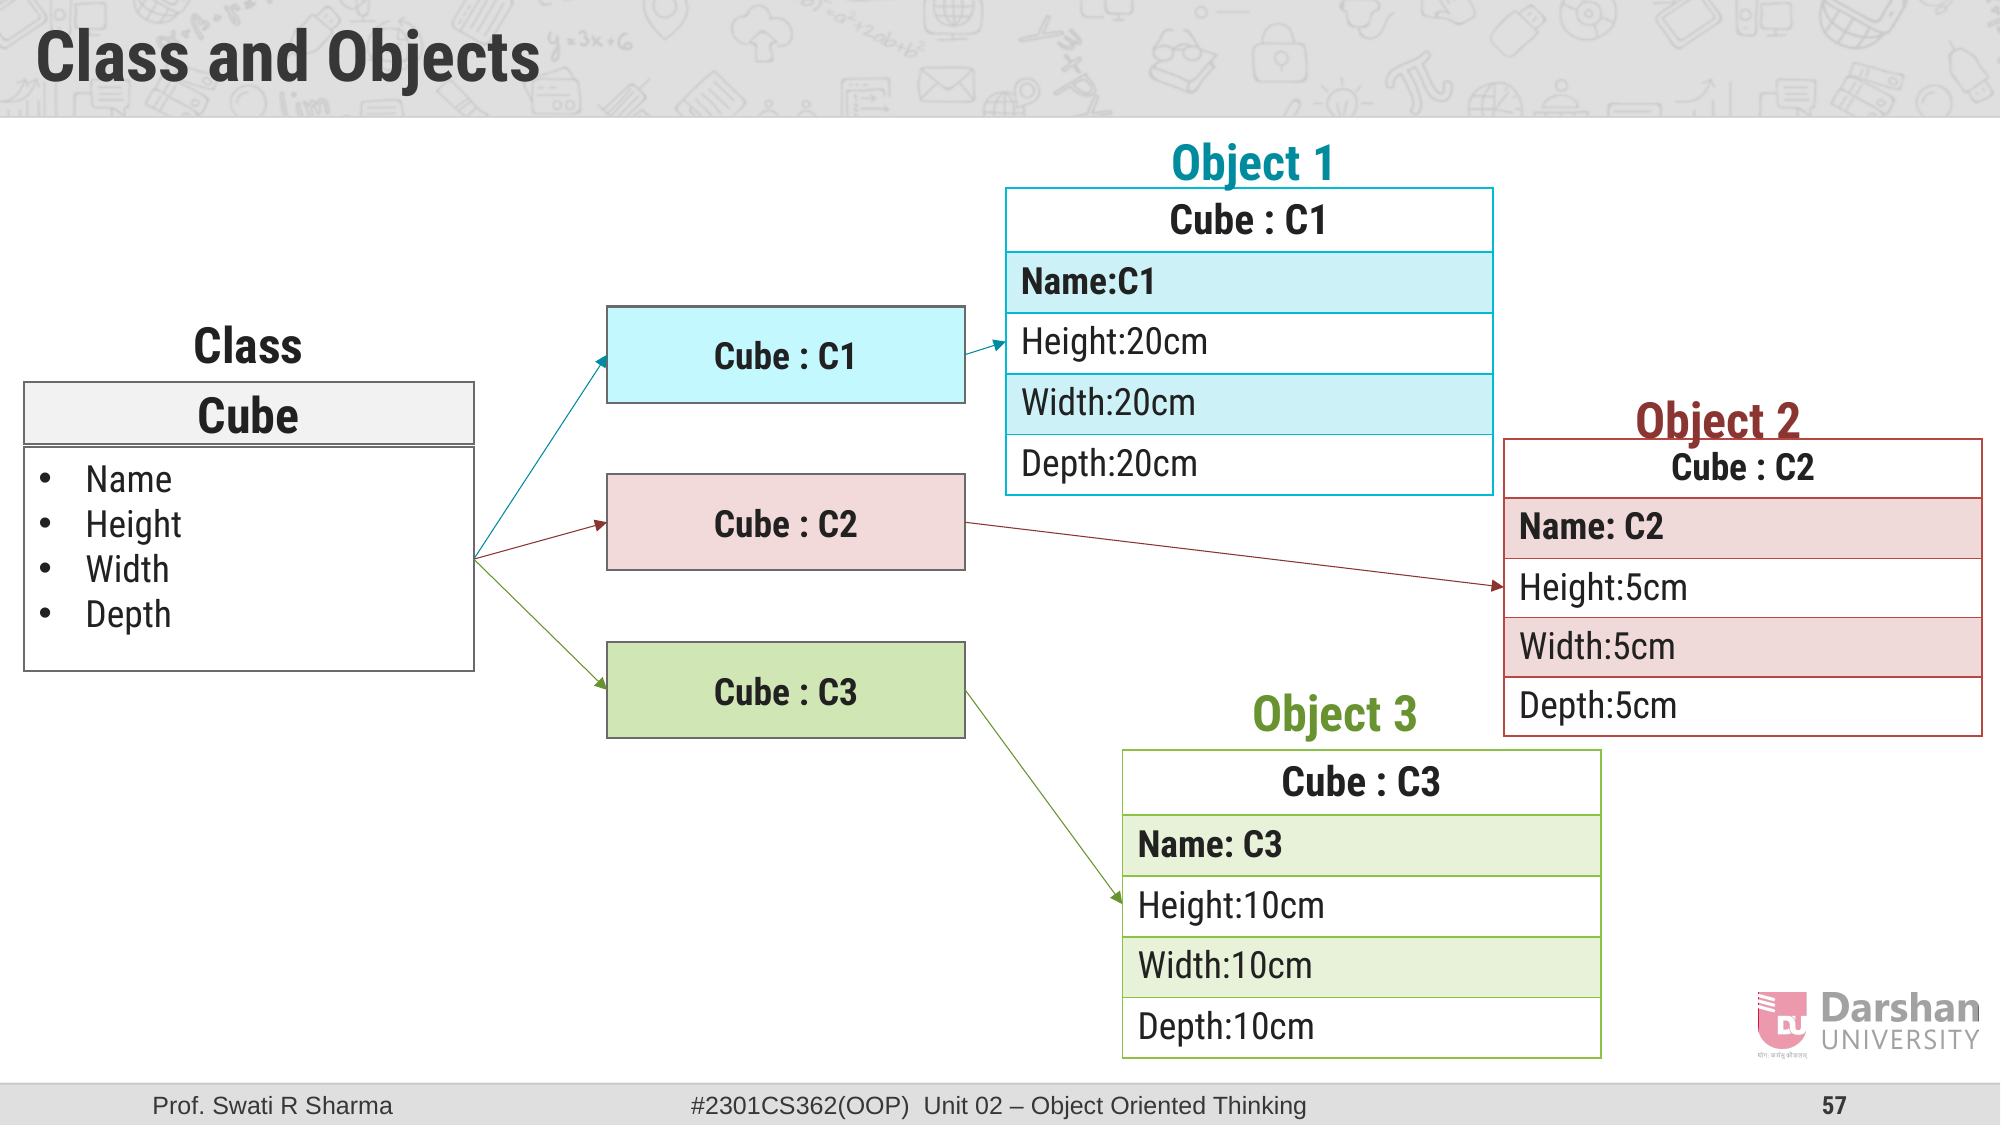

# Class and Objects
Object 1
| Cube : C1 |
| --- |
| Name:C1 |
| Height:20cm |
| Width:20cm |
| Depth:20cm |
Class
Cube : C1
Object 2
Cube
Name
Height
Width
Depth

| Cube : C2 |
| --- |
| Name: C2 |
| Height:5cm |
| Width:5cm |
| Depth:5cm |
Cube : C2
Cube : C3
Object 3
| Cube : C3 |
| --- |
| Name: C3 |
| Height:10cm |
| Width:10cm |
| Depth:10cm |